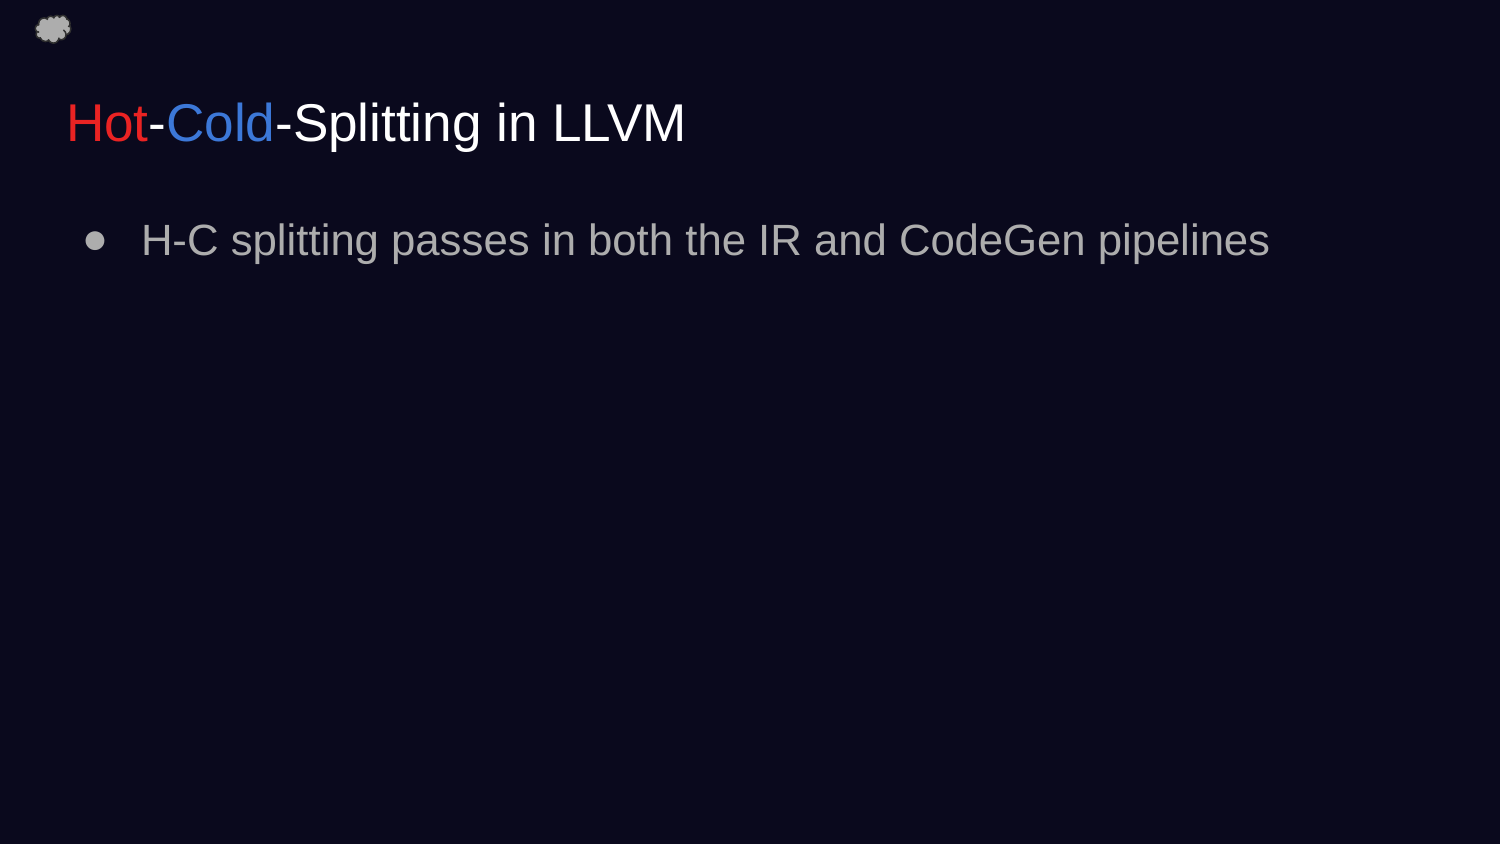

# Hot-Cold-Splitting in LLVM

H-C splitting passes in both the IR and CodeGen pipelines